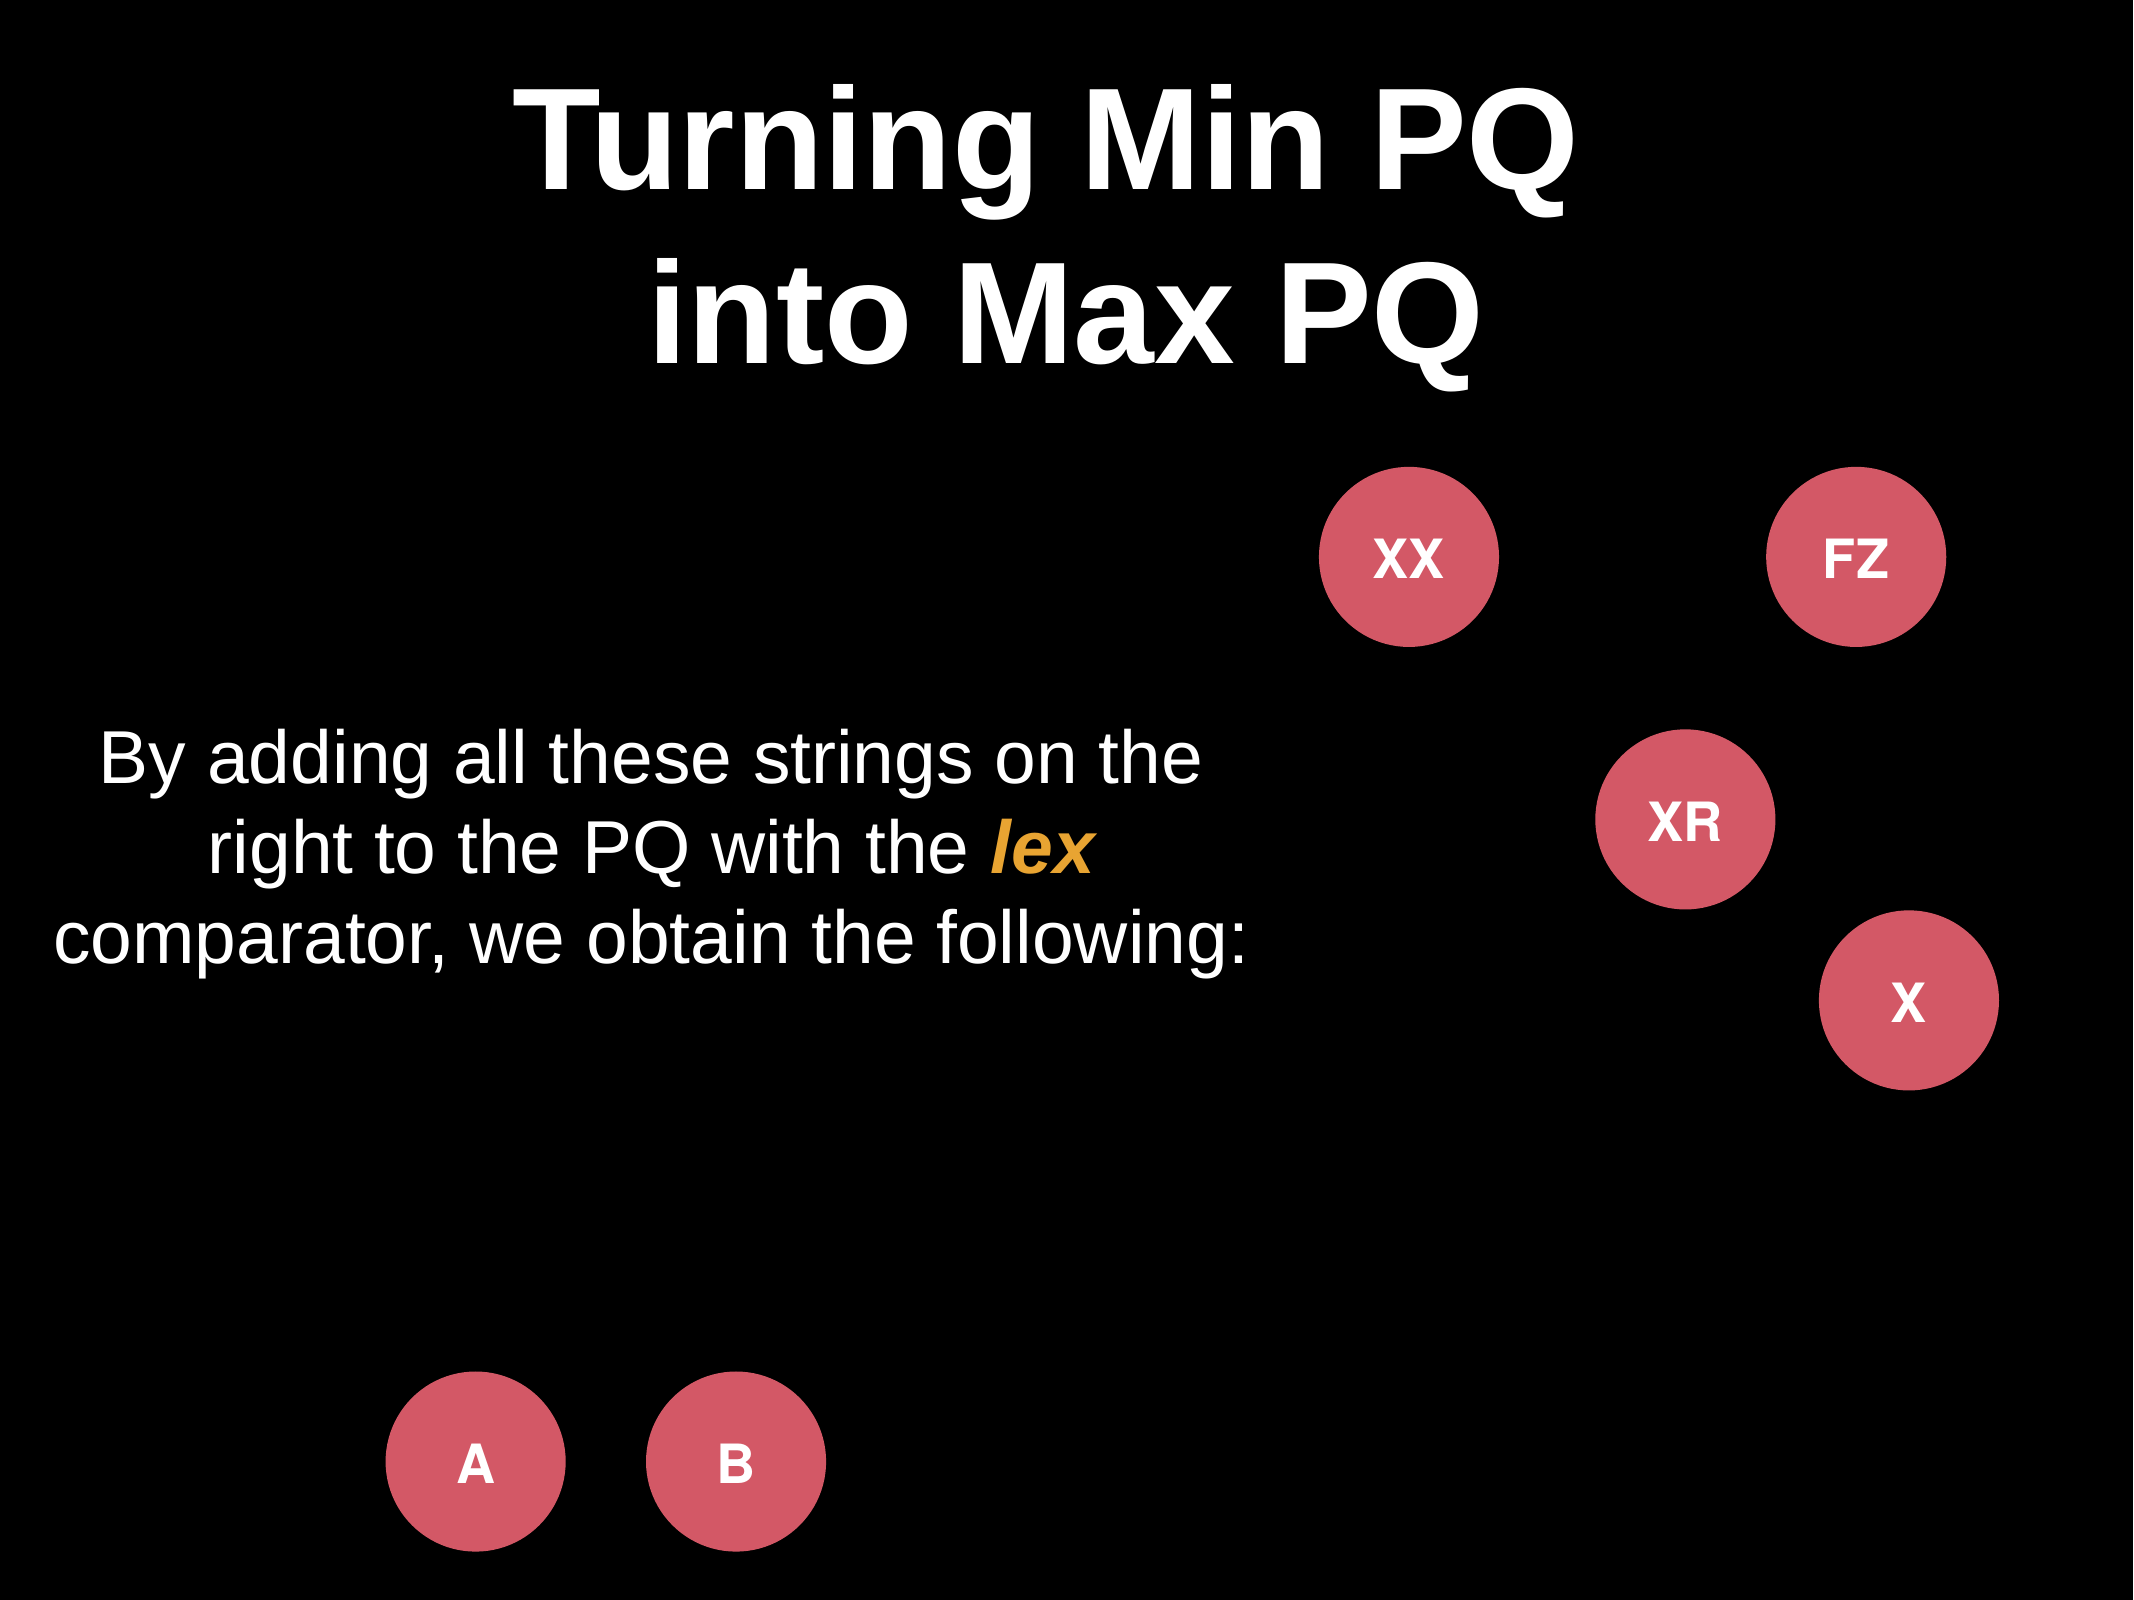

# Turning Min PQ
into Max PQ
XX
FZ
By adding all these strings on the right to the PQ with the lex comparator, we obtain the following:
XR
X
A
B